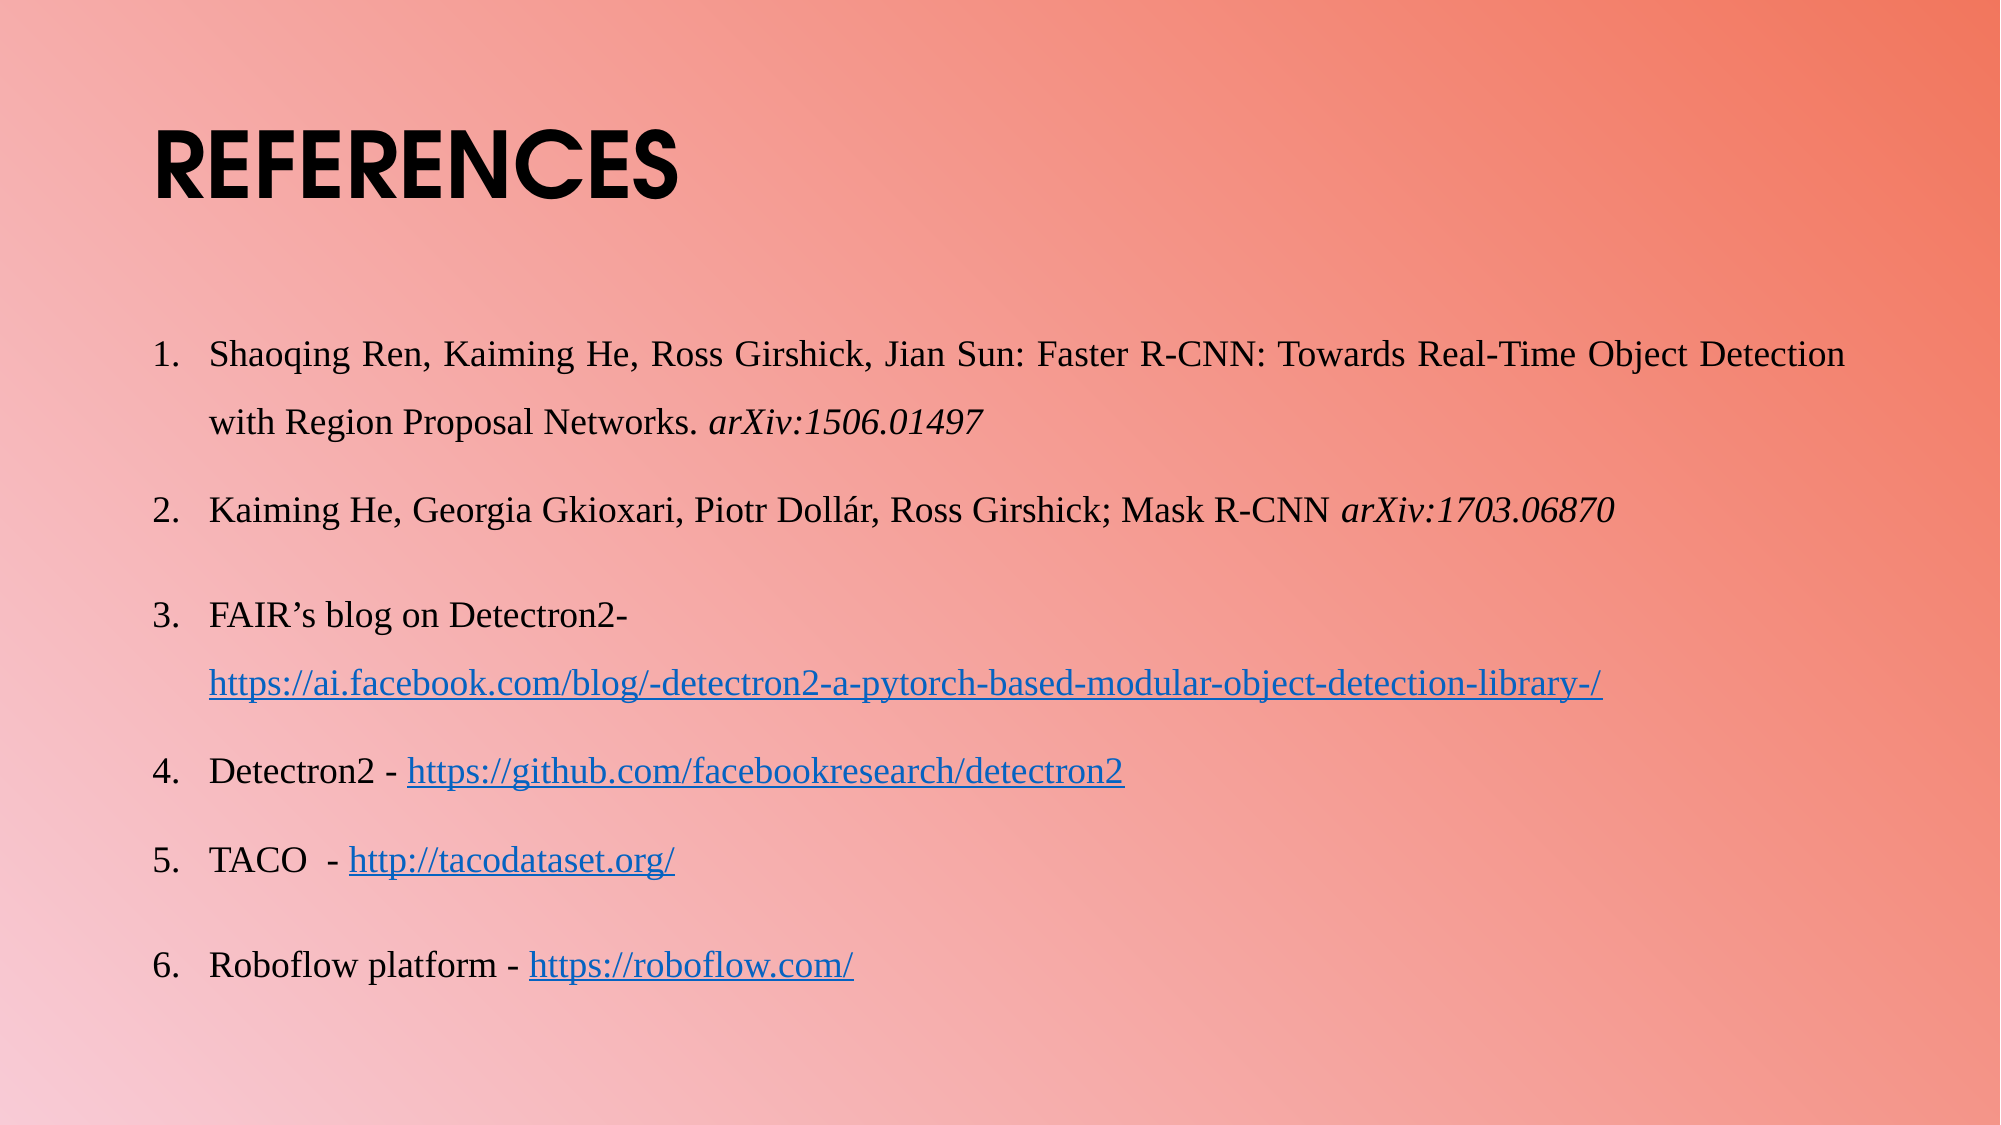

# REFERENCES
Shaoqing Ren, Kaiming He, Ross Girshick, Jian Sun: Faster R-CNN: Towards Real-Time Object Detection with Region Proposal Networks. arXiv:1506.01497
Kaiming He, Georgia Gkioxari, Piotr Dollár, Ross Girshick; Mask R-CNN arXiv:1703.06870
FAIR’s blog on Detectron2- https://ai.facebook.com/blog/-detectron2-a-pytorch-based-modular-object-detection-library-/
Detectron2 - https://github.com/facebookresearch/detectron2
TACO  - http://tacodataset.org/
Roboflow platform - https://roboflow.com/